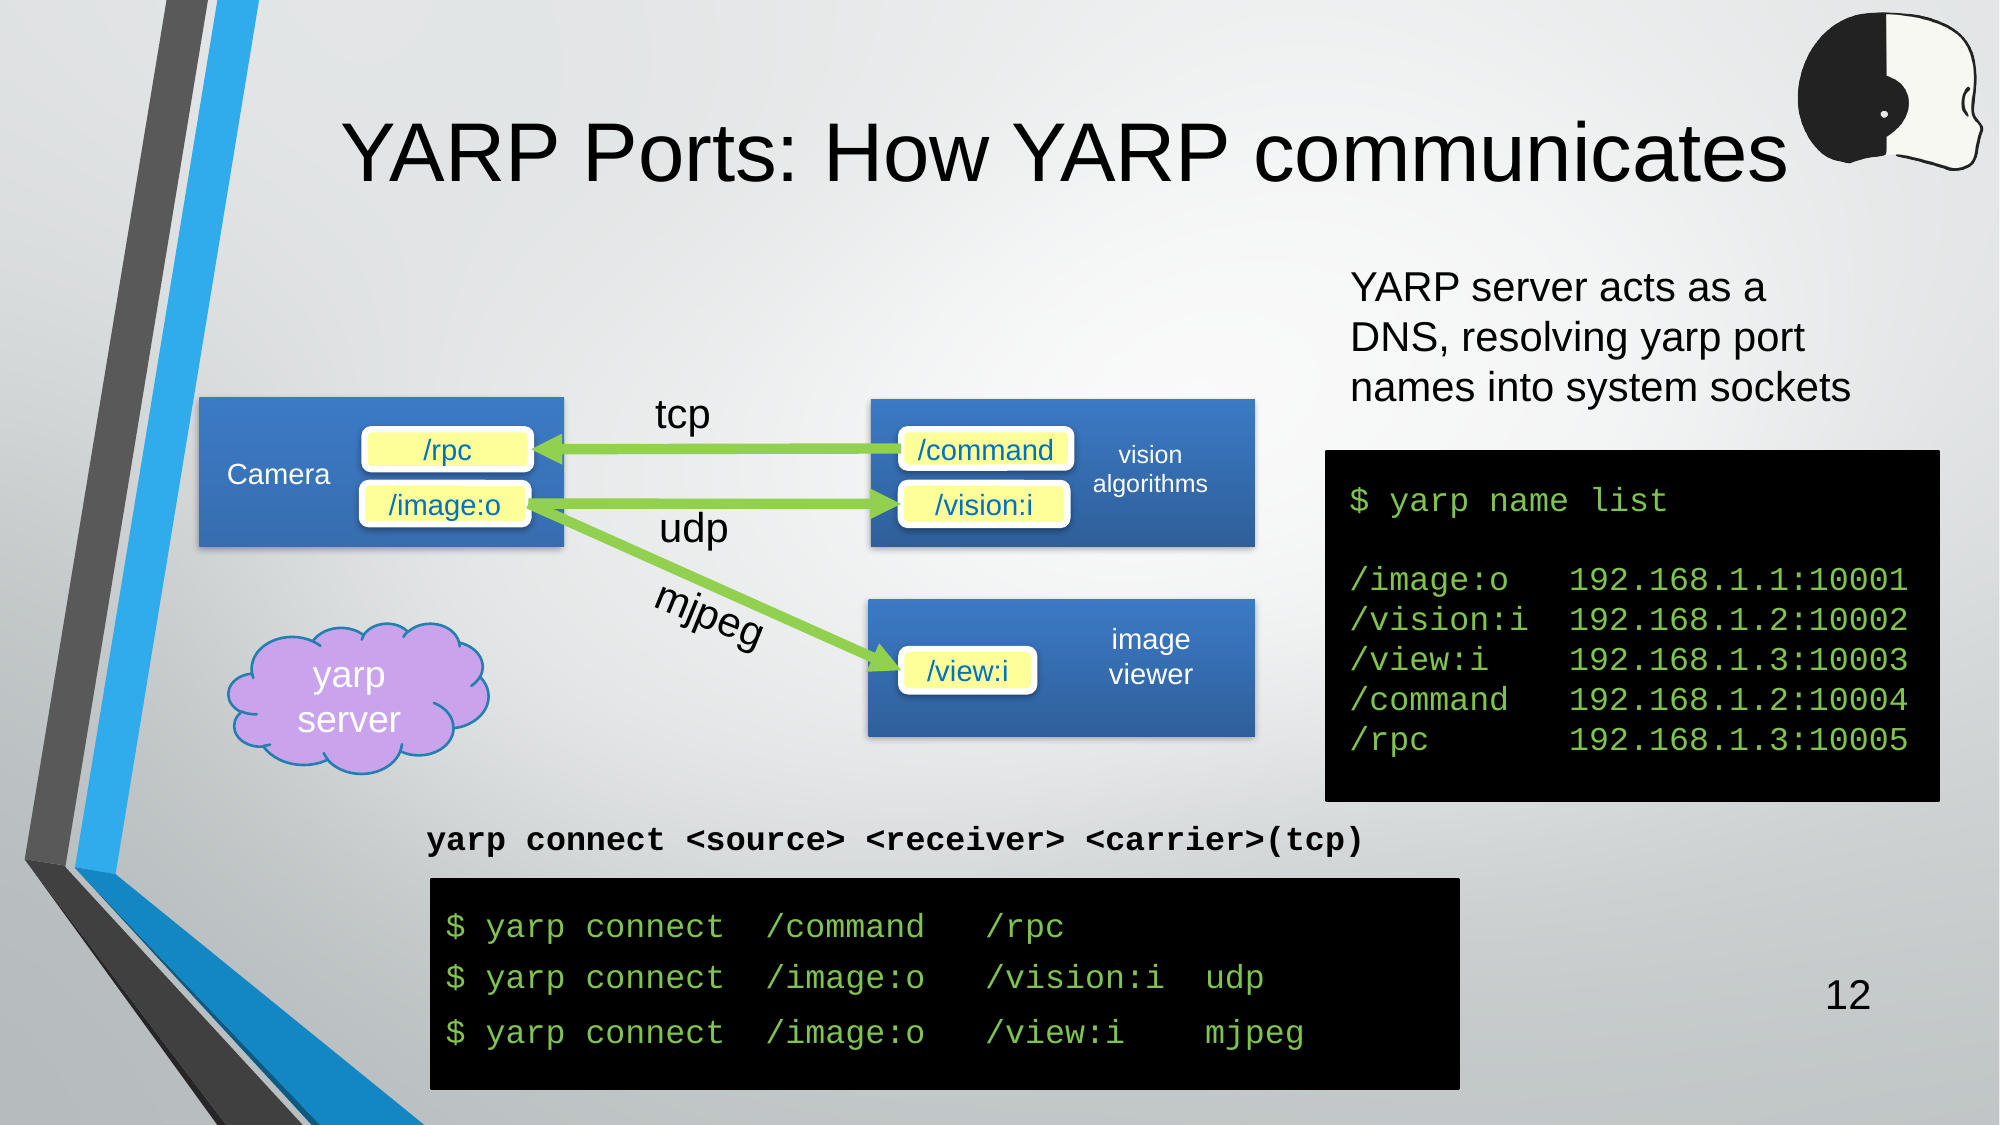

# YARP Ports: How YARP communicates
YARP server acts as a DNS, resolving yarp port names into system sockets
tcp

Camera
/image:o

vision
algorithms
/vision:i
YARP module
/rpc
/command

$ yarp name list

/image:o   192.168.1.1:10001
/vision:i  192.168.1.2:10002
/view:i    192.168.1.3:10003
/command   192.168.1.2:10004
/rpc       192.168.1.3:10005

udp
mjpeg

image
viewer
/view:i
yarp server
yarp connect <source> <receiver> <carrier>(tcp)

$ yarp connect  /command   /rpc
$ yarp connect  /image:o   /vision:i  udp
12
$ yarp connect  /image:o   /view:i    mjpeg